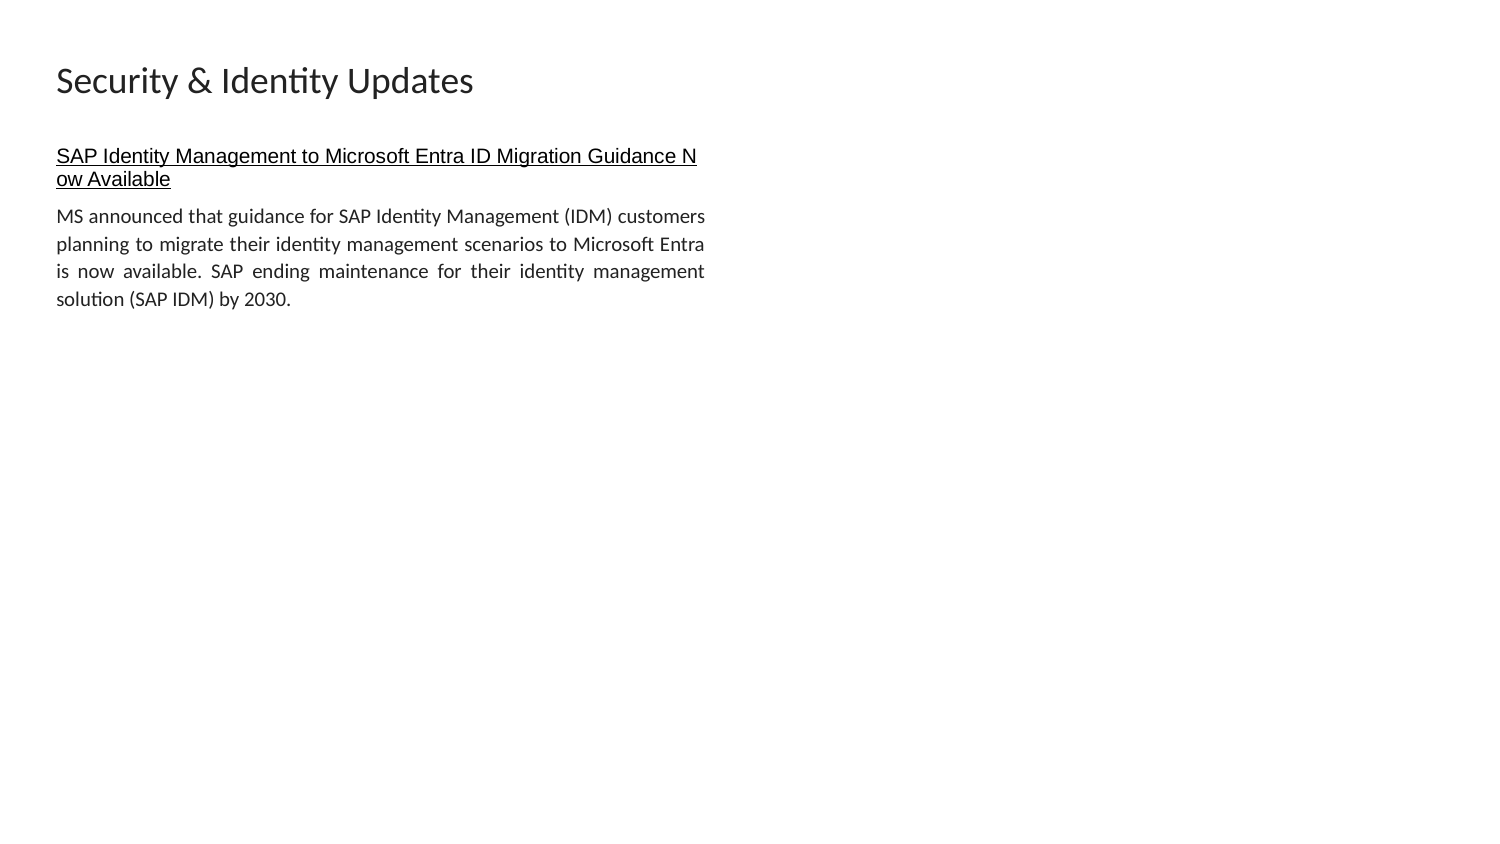

# Security & Identity Updates
SAP Identity Management to Microsoft Entra ID Migration Guidance Now Available
MS announced that guidance for SAP Identity Management (IDM) customers planning to migrate their identity management scenarios to Microsoft Entra is now available. SAP ending maintenance for their identity management solution (SAP IDM) by 2030.